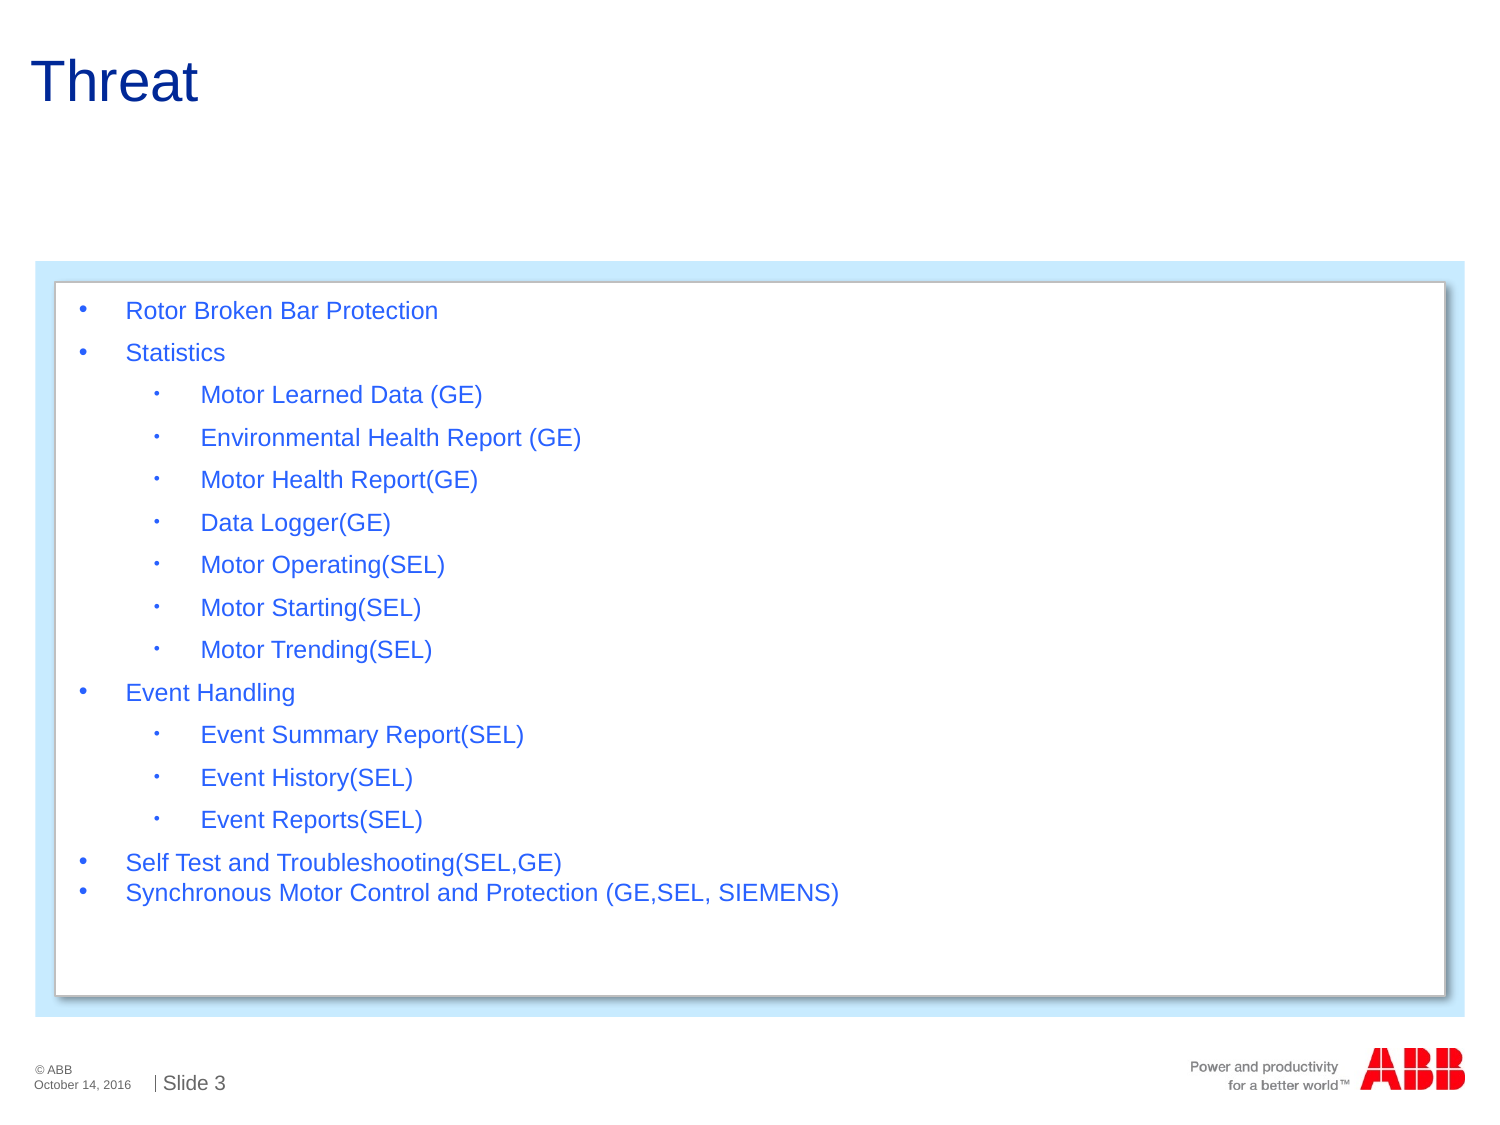

# Threat

Rotor Broken Bar Protection
Statistics
Motor Learned Data (GE)
Environmental Health Report (GE)
Motor Health Report(GE)
Data Logger(GE)
Motor Operating(SEL)
Motor Starting(SEL)
Motor Trending(SEL)
Event Handling
Event Summary Report(SEL)
Event History(SEL)
Event Reports(SEL)
Self Test and Troubleshooting(SEL,GE)
Synchronous Motor Control and Protection (GE,SEL, SIEMENS)
3

October 14, 2016